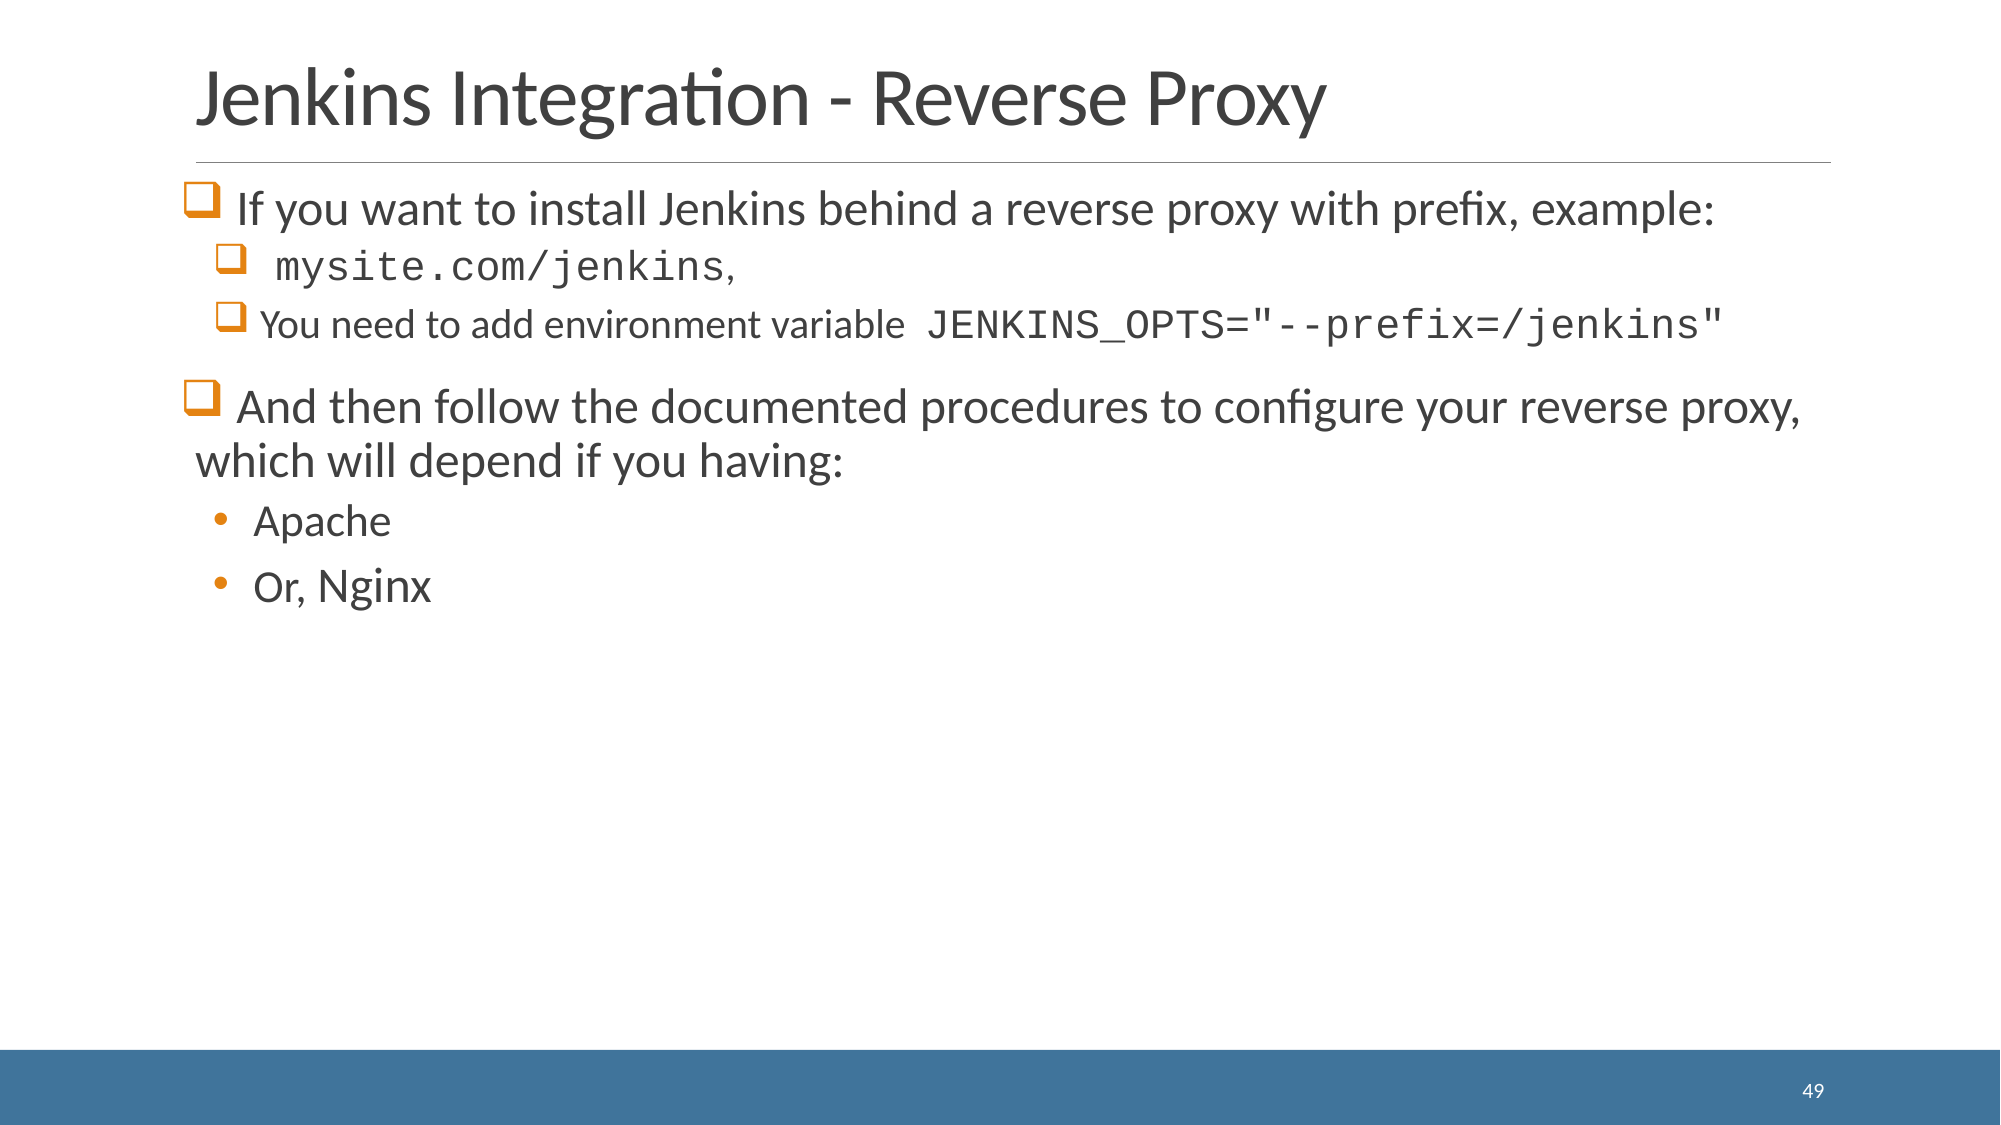

# Jenkins Integration - Reverse Proxy
 If you want to install Jenkins behind a reverse proxy with prefix, example:
 mysite.com/jenkins,
 You need to add environment variable  JENKINS_OPTS="--prefix=/jenkins"
 And then follow the documented procedures to configure your reverse proxy, which will depend if you having:
 Apache
 Or, Nginx

49